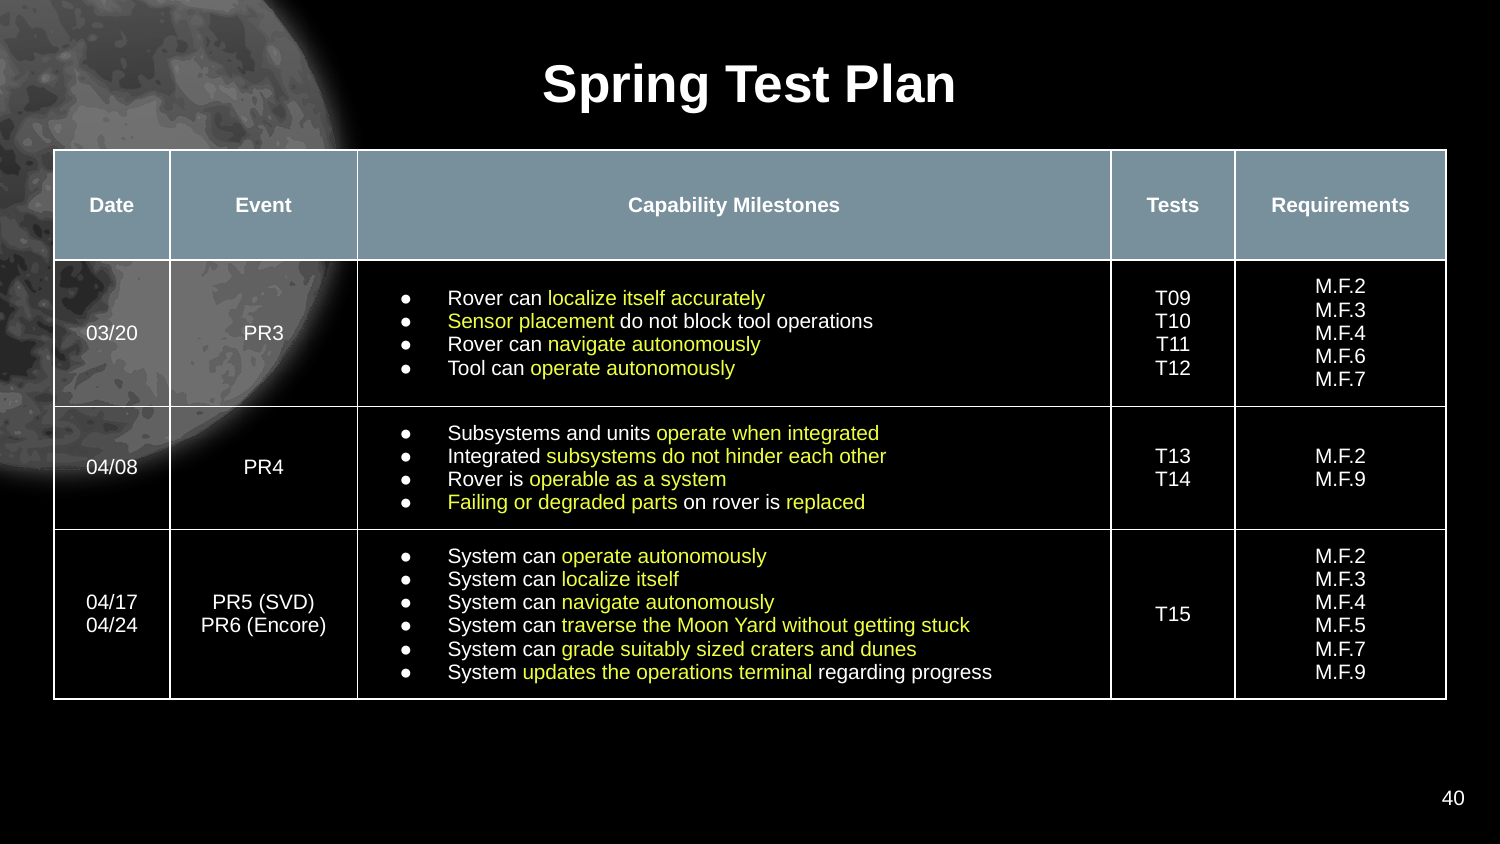

# Spring Test Plan
| Date | Event | Capability Milestones | Tests | Requirements |
| --- | --- | --- | --- | --- |
| 03/20 | PR3 | Rover can localize itself accurately Sensor placement do not block tool operations Rover can navigate autonomously Tool can operate autonomously | T09 T10 T11 T12 | M.F.2 M.F.3 M.F.4 M.F.6 M.F.7 |
| 04/08 | PR4 | Subsystems and units operate when integrated Integrated subsystems do not hinder each other Rover is operable as a system Failing or degraded parts on rover is replaced | T13 T14 | M.F.2 M.F.9 |
| 04/17 04/24 | PR5 (SVD) PR6 (Encore) | System can operate autonomously System can localize itself System can navigate autonomously System can traverse the Moon Yard without getting stuck System can grade suitably sized craters and dunes System updates the operations terminal regarding progress | T15 | M.F.2 M.F.3 M.F.4 M.F.5 M.F.7 M.F.9 |
40